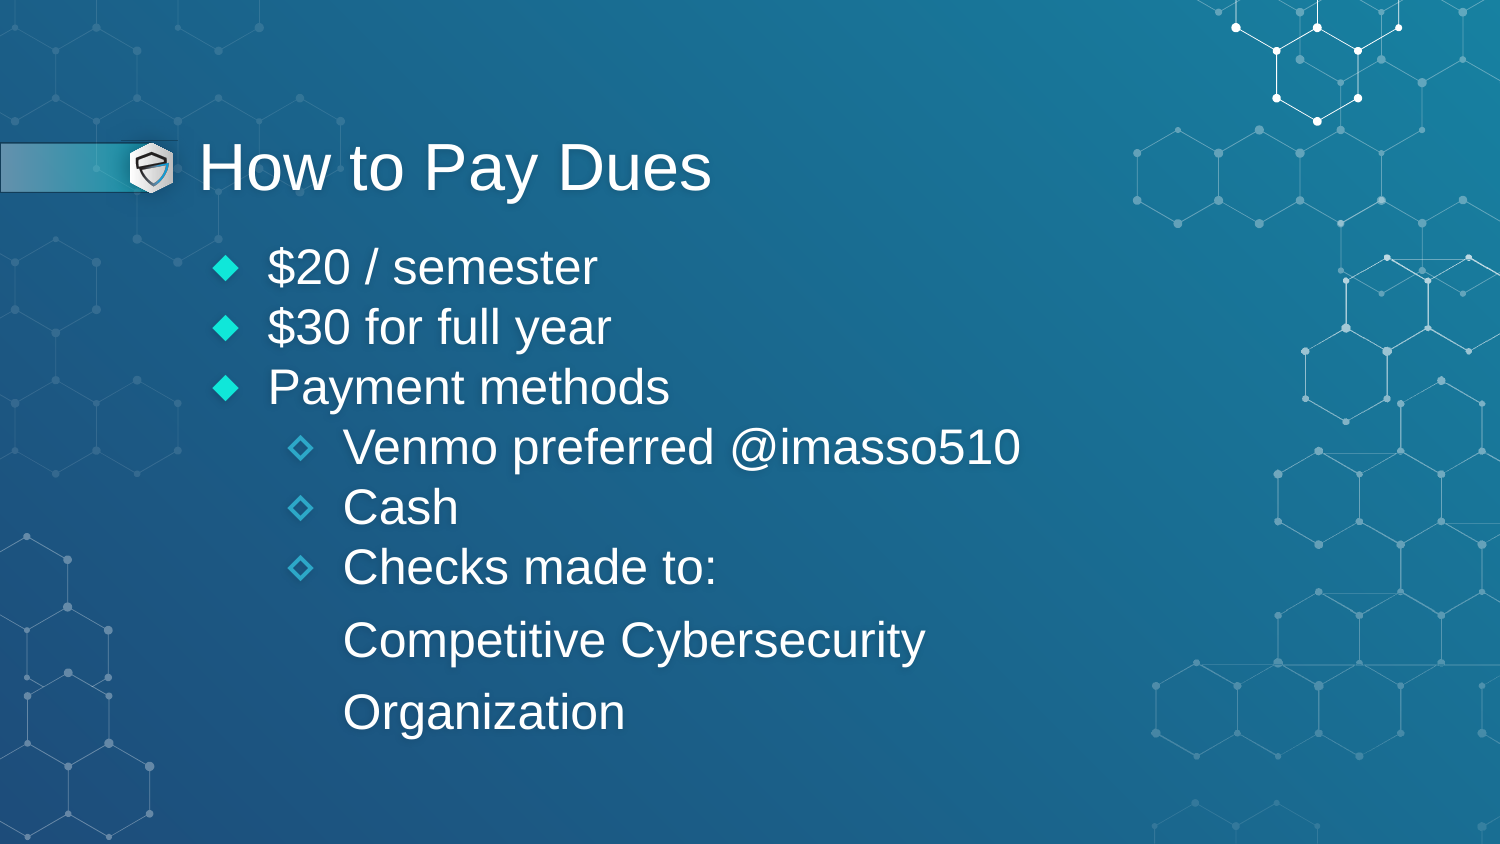

# How to Pay Dues
$20 / semester
$30 for full year
Payment methods
Venmo preferred @imasso510
Cash
Checks made to:
Competitive Cybersecurity
Organization